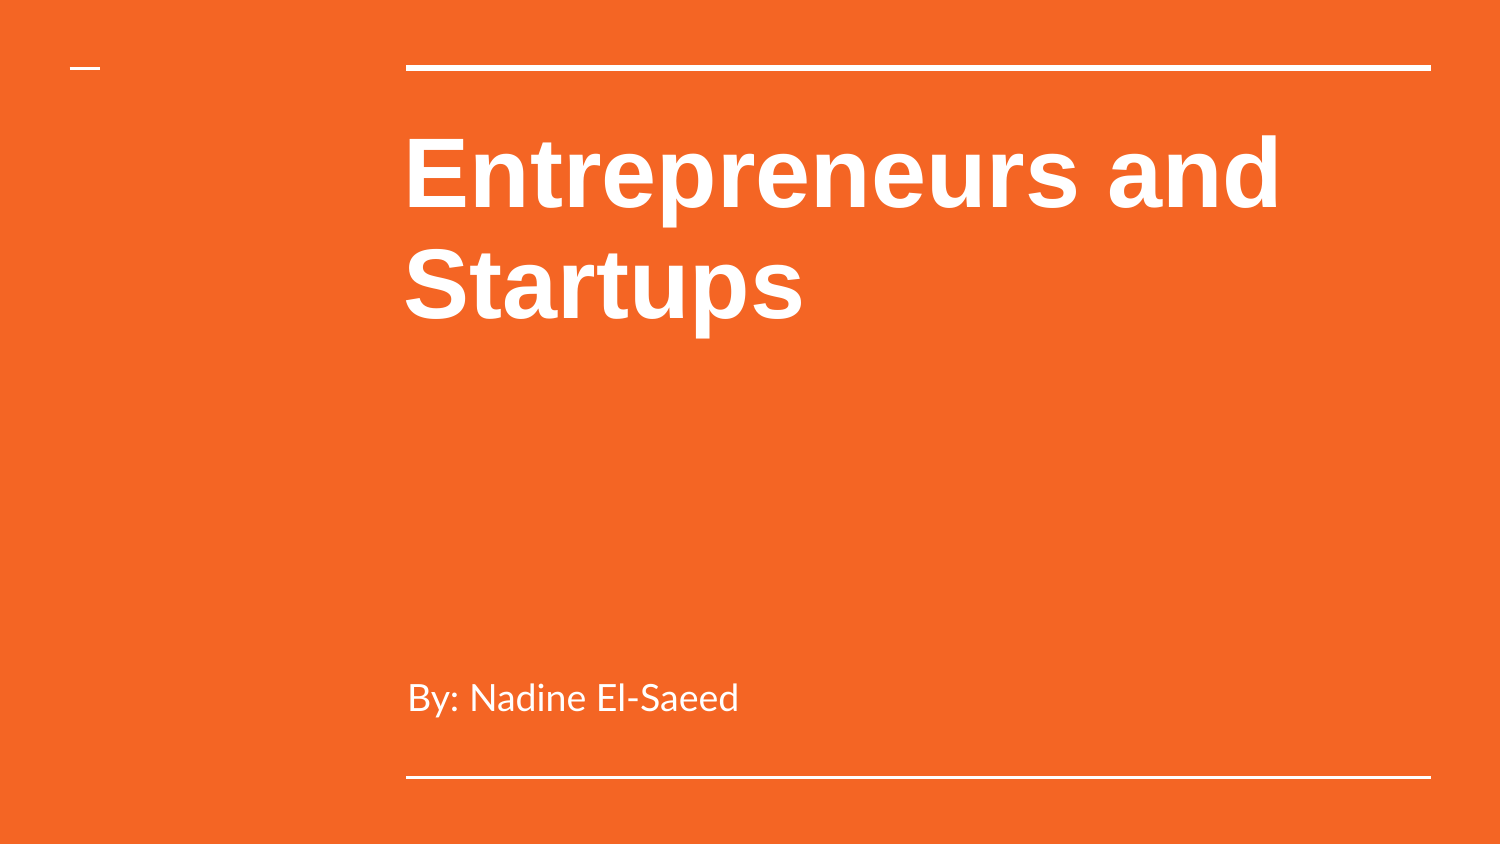

# Entrepreneurs and Startups
By: Nadine El-Saeed